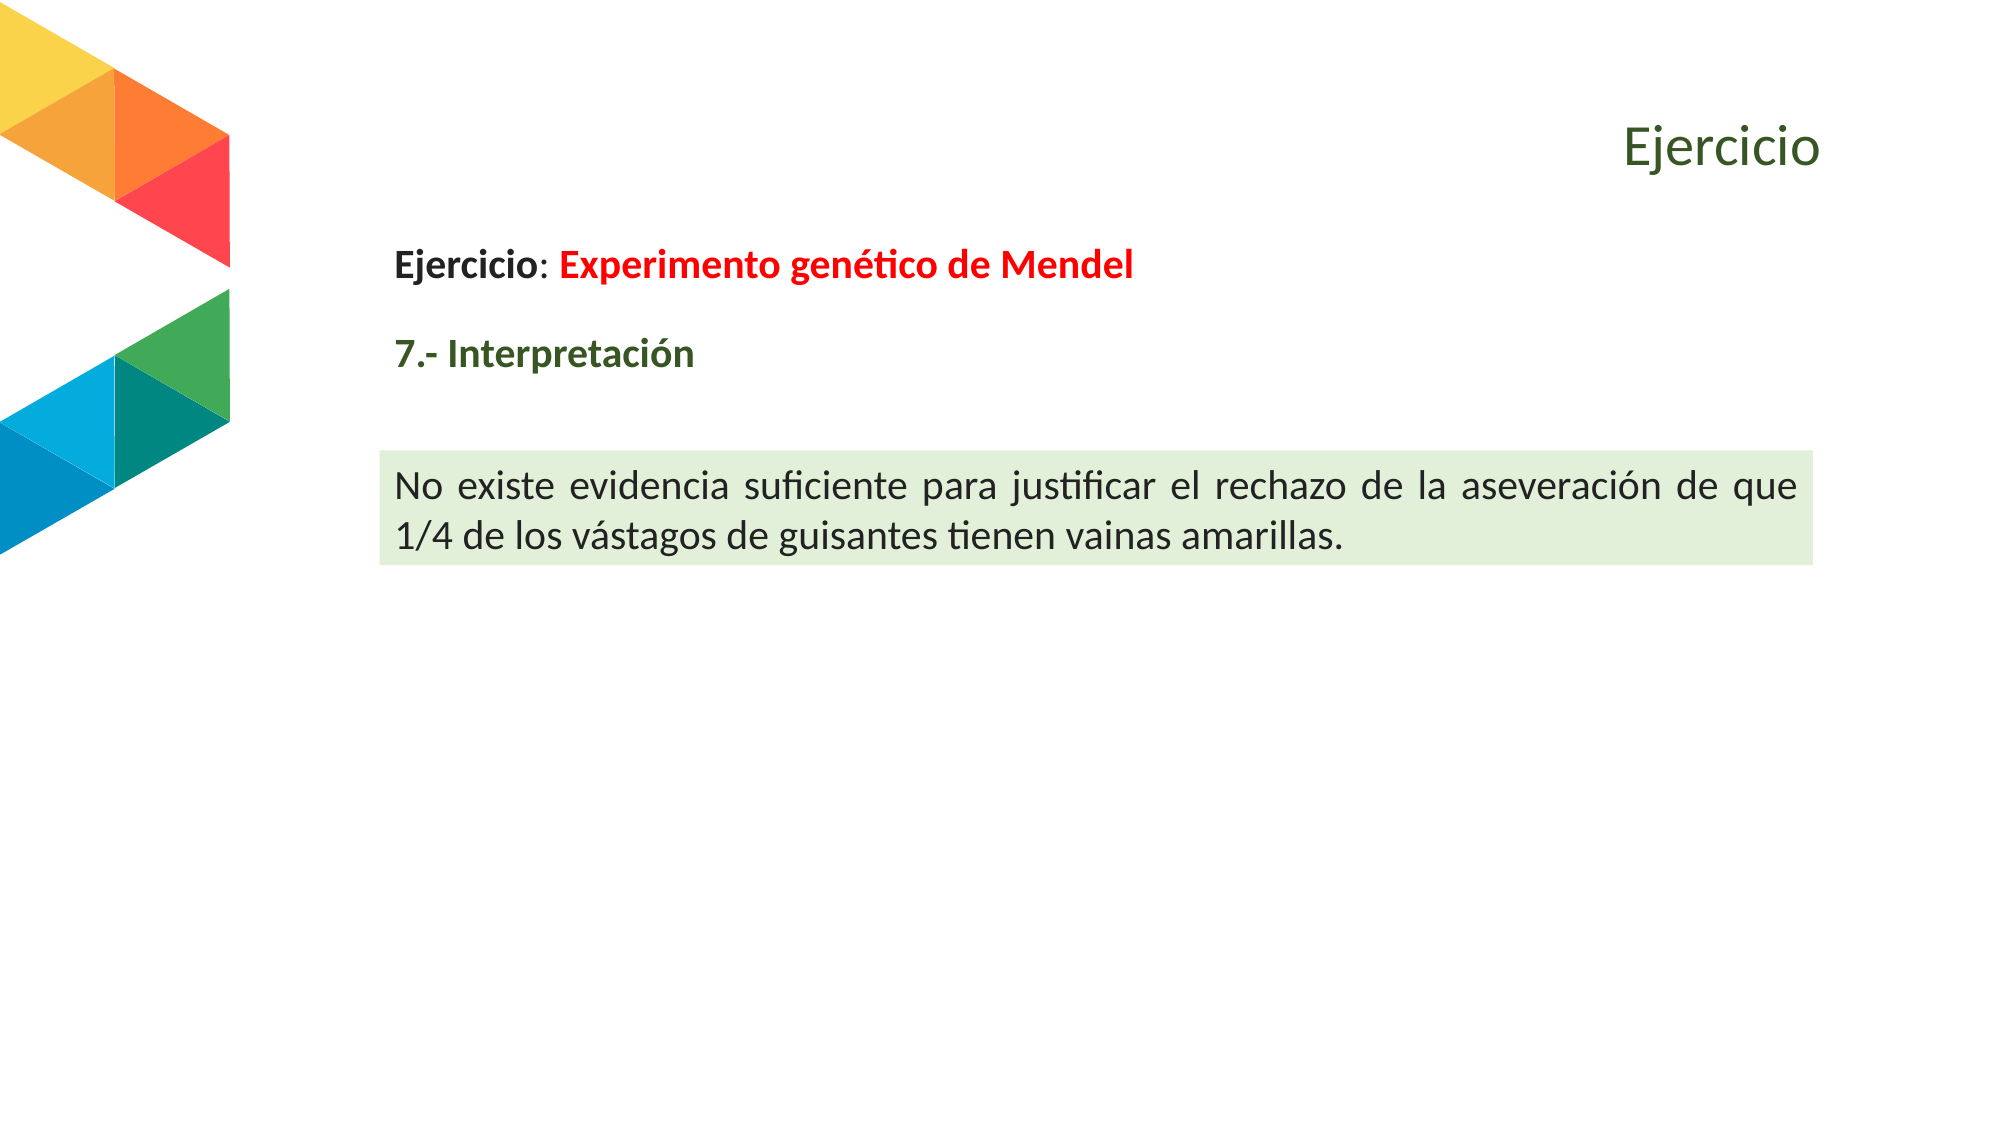

# Ejercicio
Ejercicio: Experimento genético de Mendel
7.- Interpretación
No existe evidencia suficiente para justificar el rechazo de la aseveración de que 1/4 de los vástagos de guisantes tienen vainas amarillas.